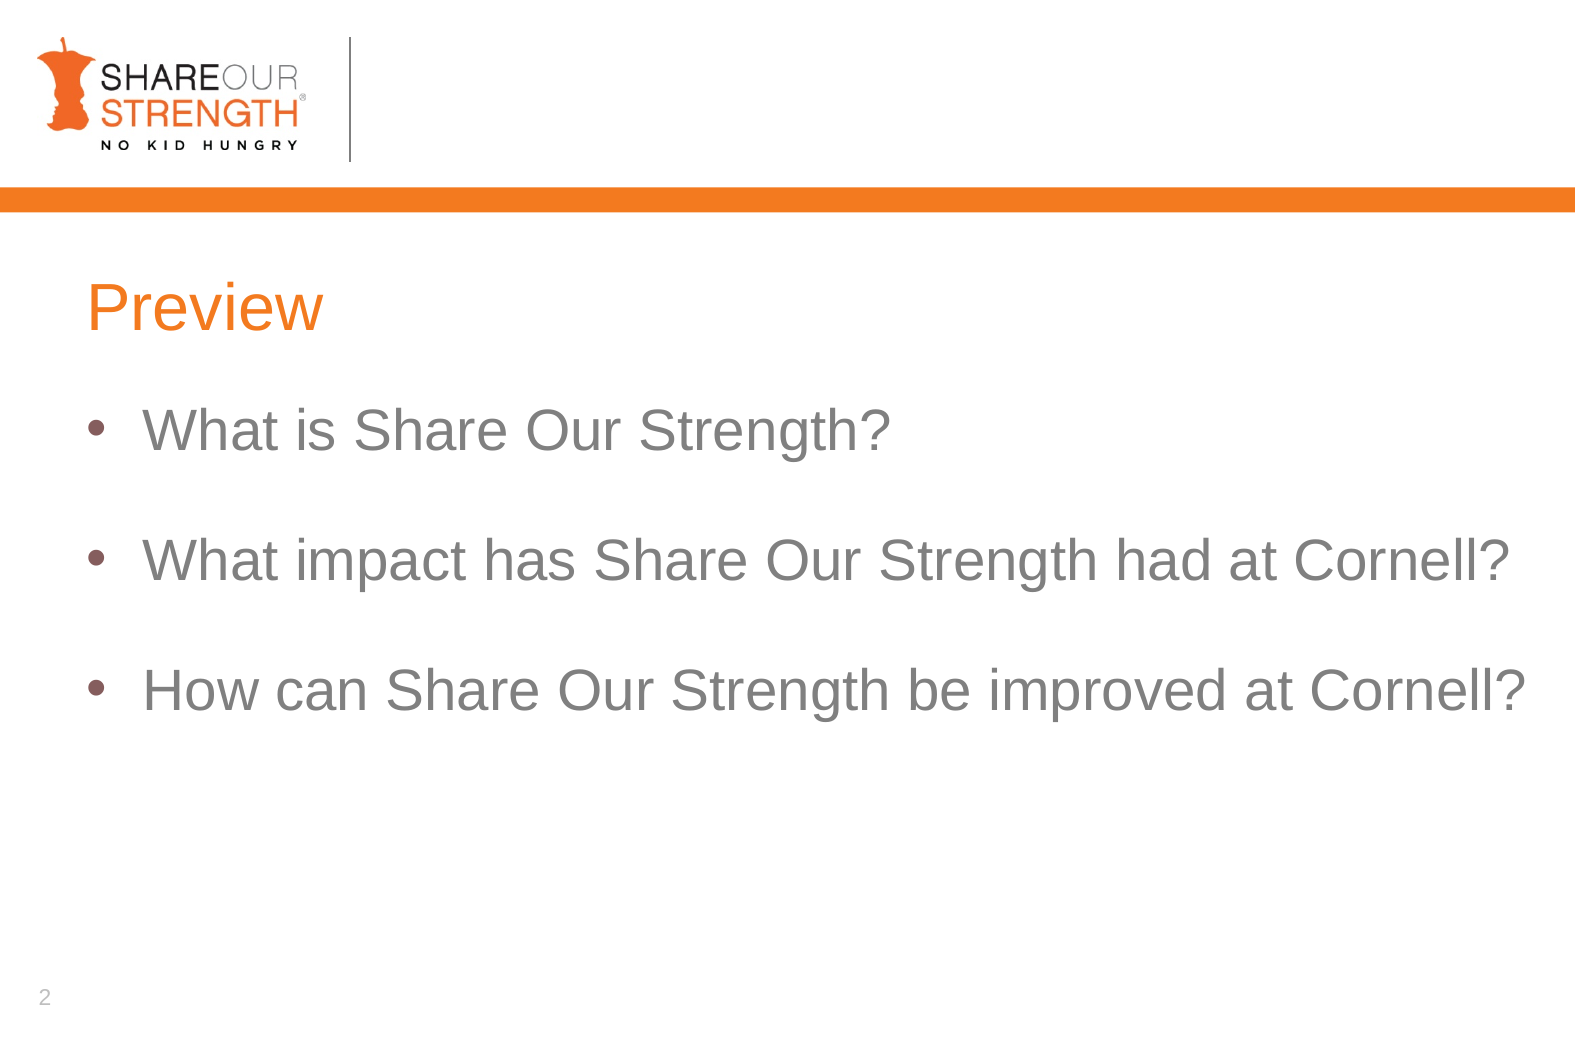

# Preview
What is Share Our Strength?
What impact has Share Our Strength had at Cornell?
How can Share Our Strength be improved at Cornell?